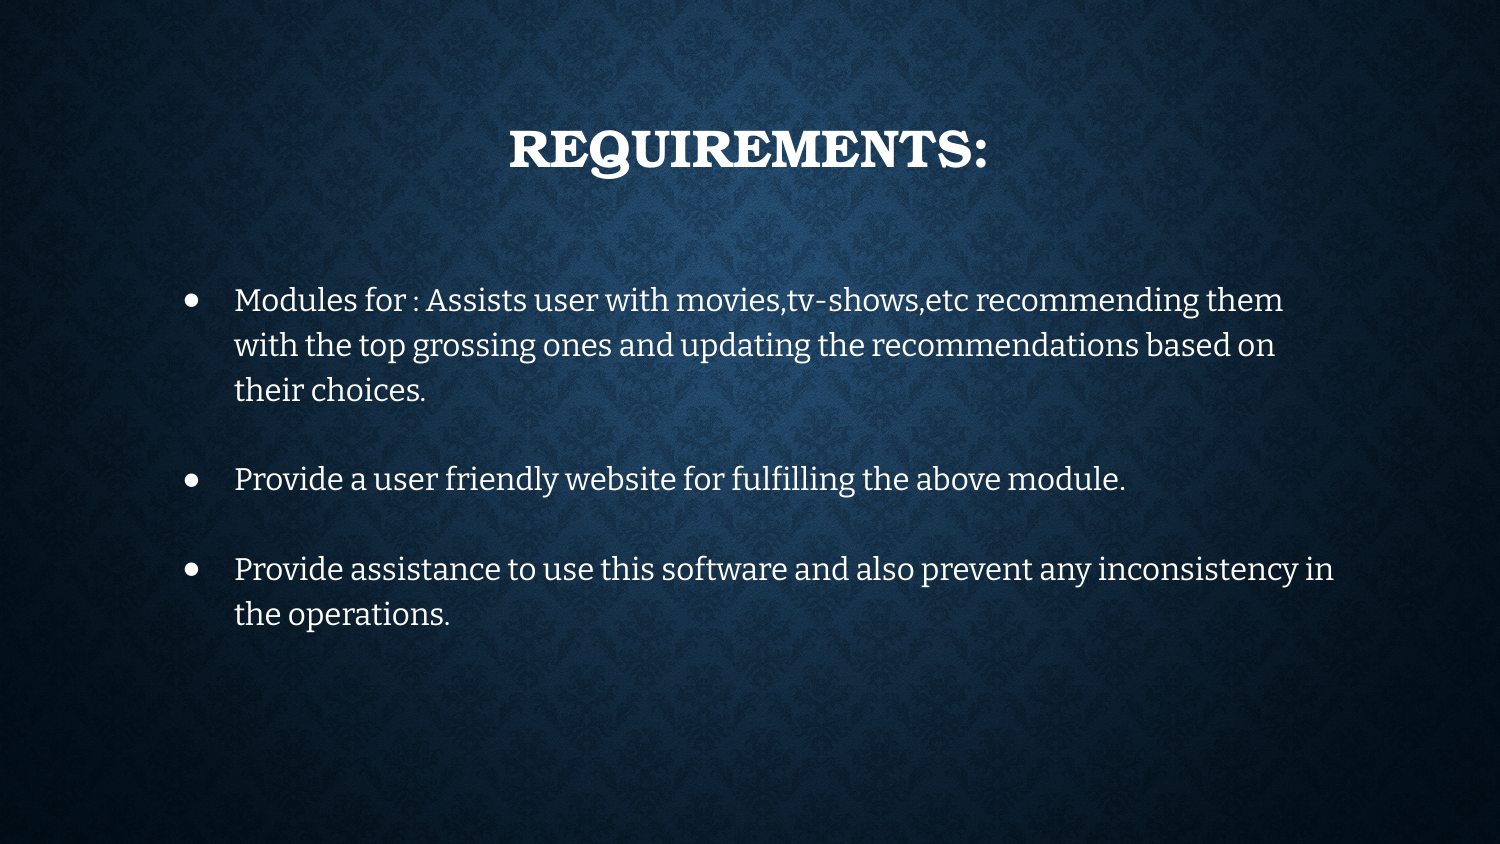

# REQUIREMENTS:

Modules for : Assists user with movies,tv-shows,etc recommending them with the top grossing ones and updating the recommendations based on their choices.

Provide a user friendly website for fulfilling the above module.

Provide assistance to use this software and also prevent any inconsistency in the operations.